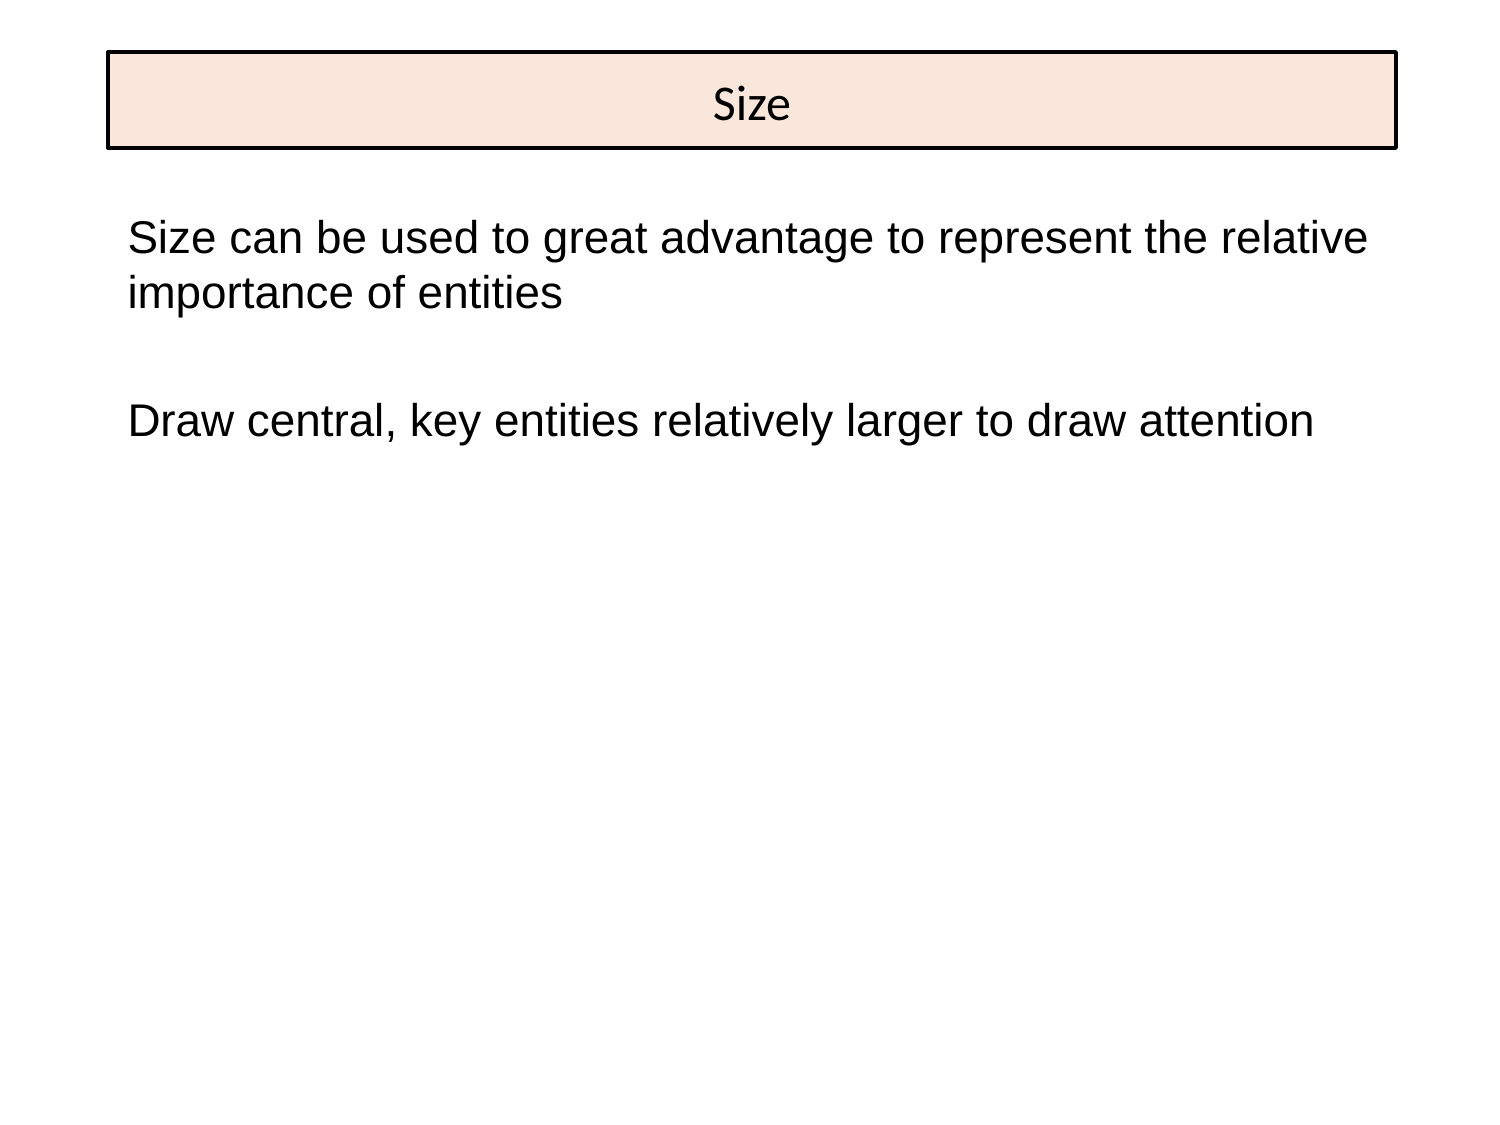

# Size
Size can be used to great advantage to represent the relative importance of entities

Draw central, key entities relatively larger to draw attention